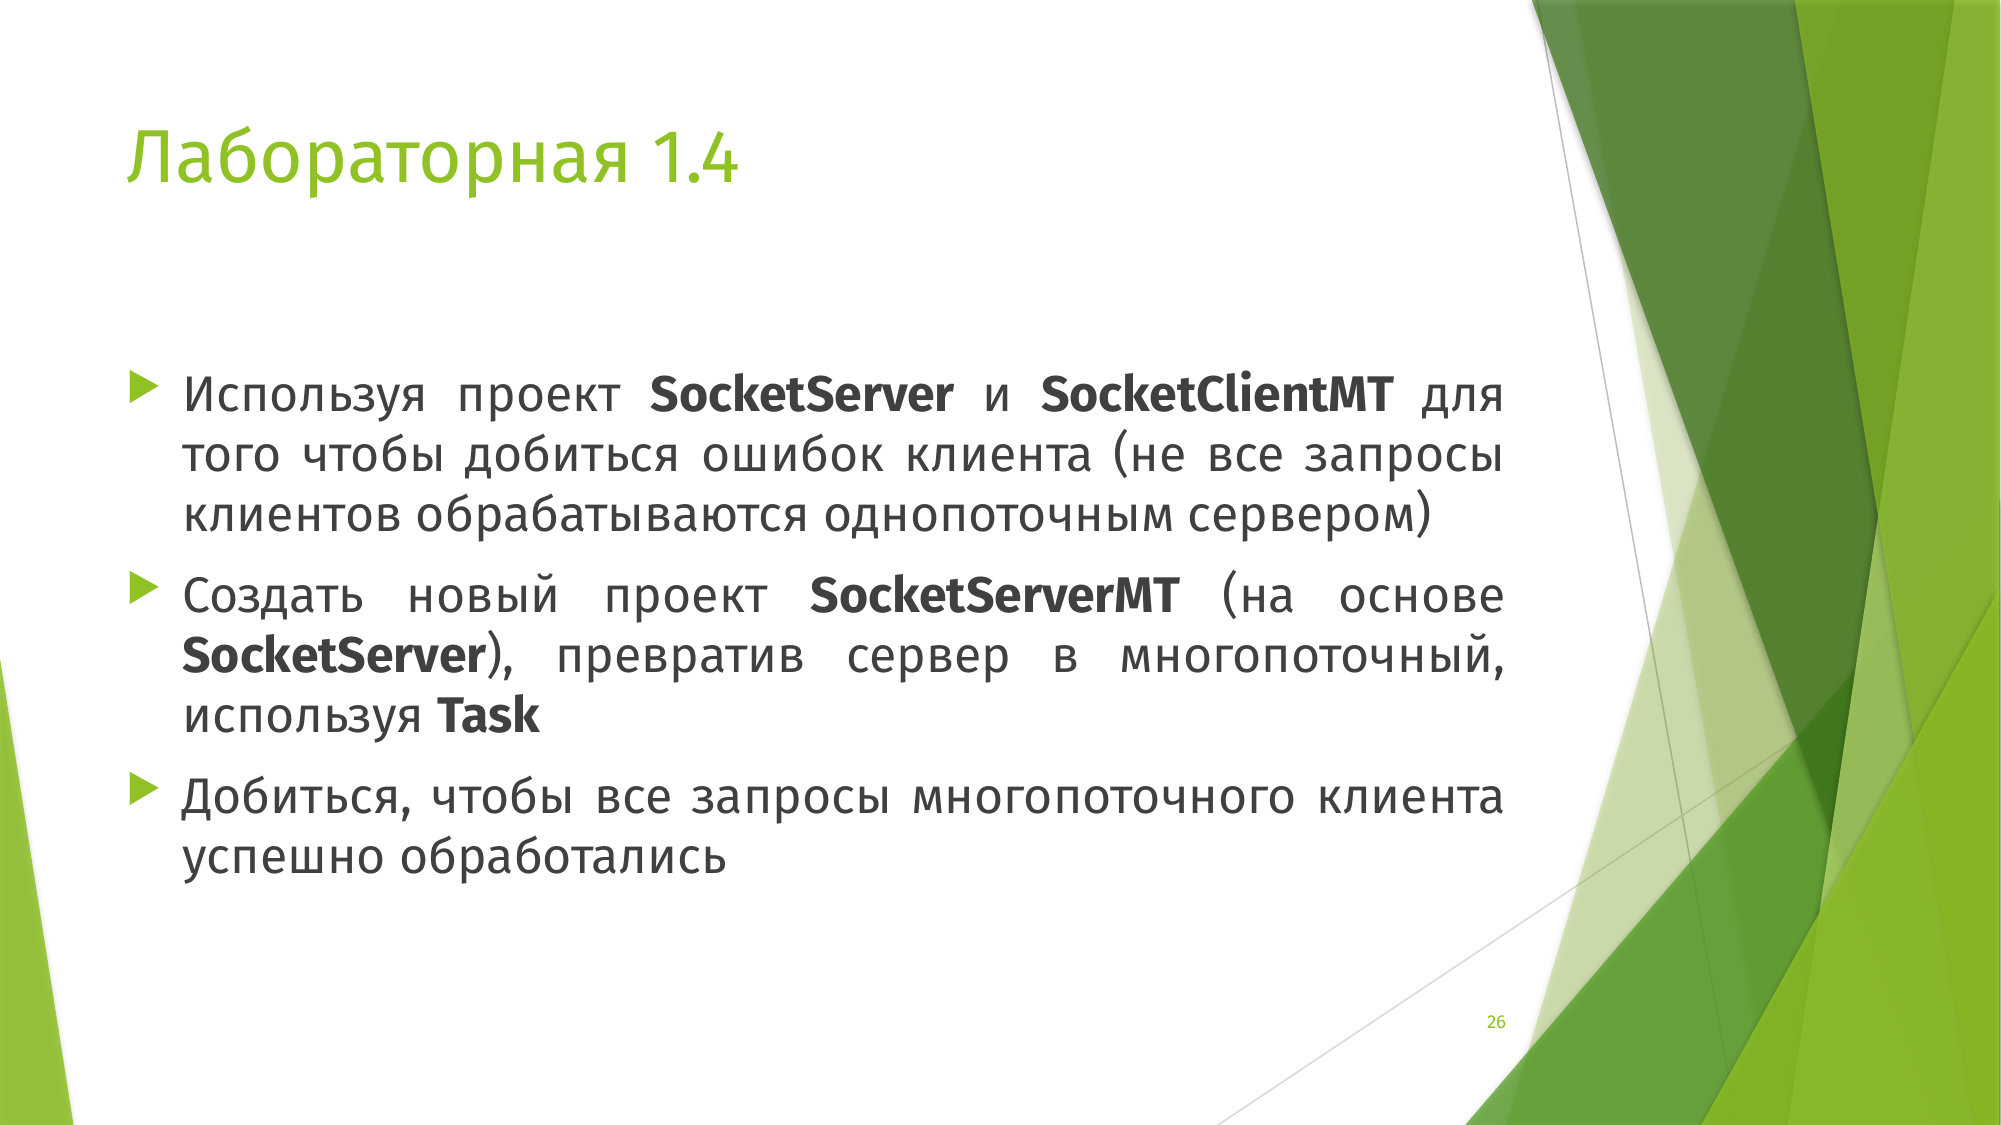

# Лабораторная 1.4
Используя проект SocketServer и SocketClientMT для того чтобы добиться ошибок клиента (не все запросы клиентов обрабатываются однопоточным сервером)
Создать новый проект SocketServerMT (на основе SocketServer), превратив сервер в многопоточный, используя Task
Добиться, чтобы все запросы многопоточного клиента успешно обработались
26